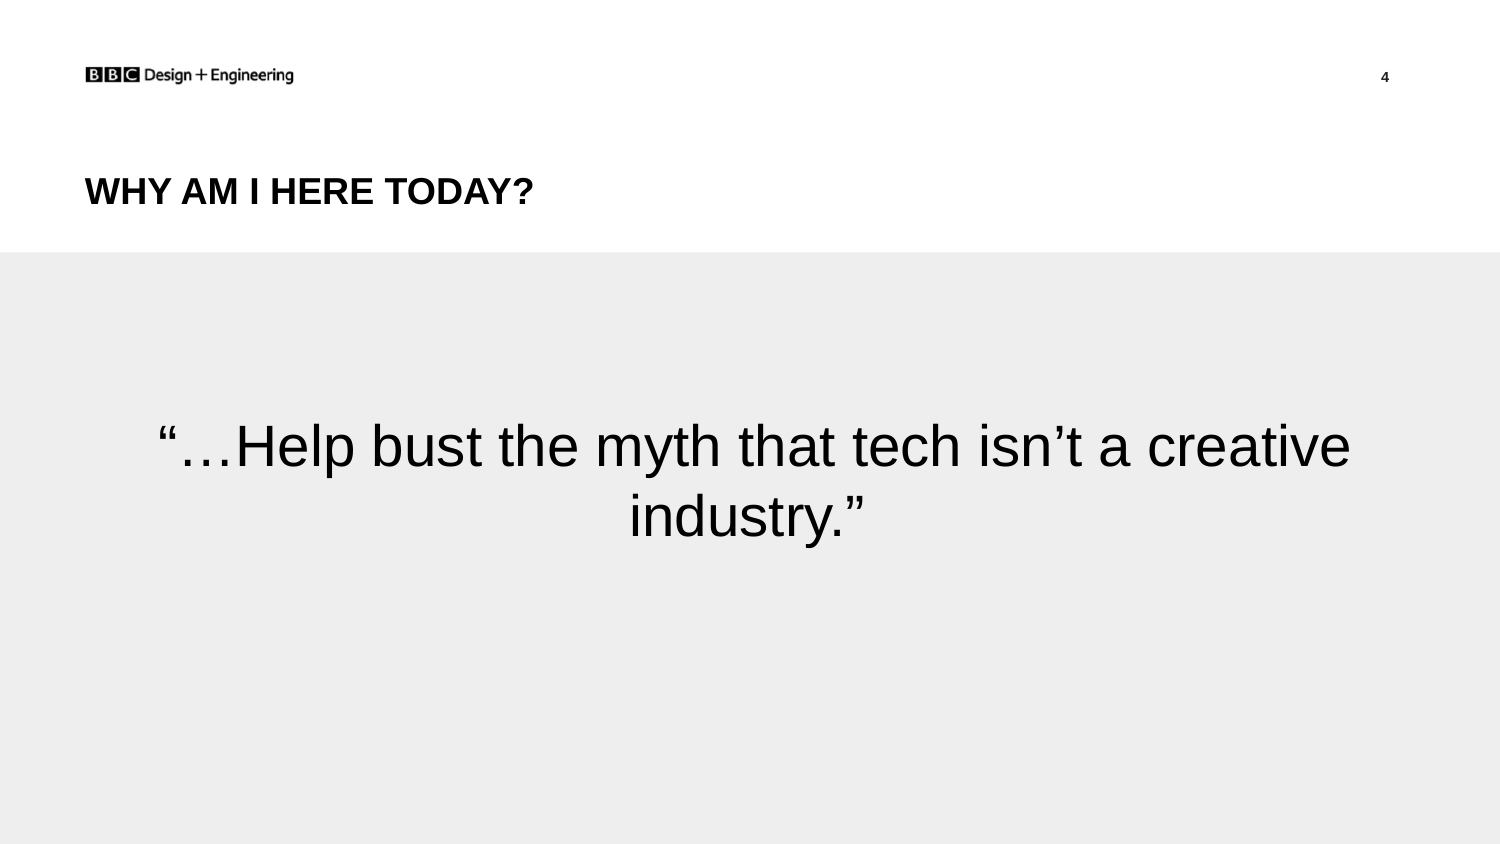

Why am I here today?
“…Help bust the myth that tech isn’t a creative industry.”